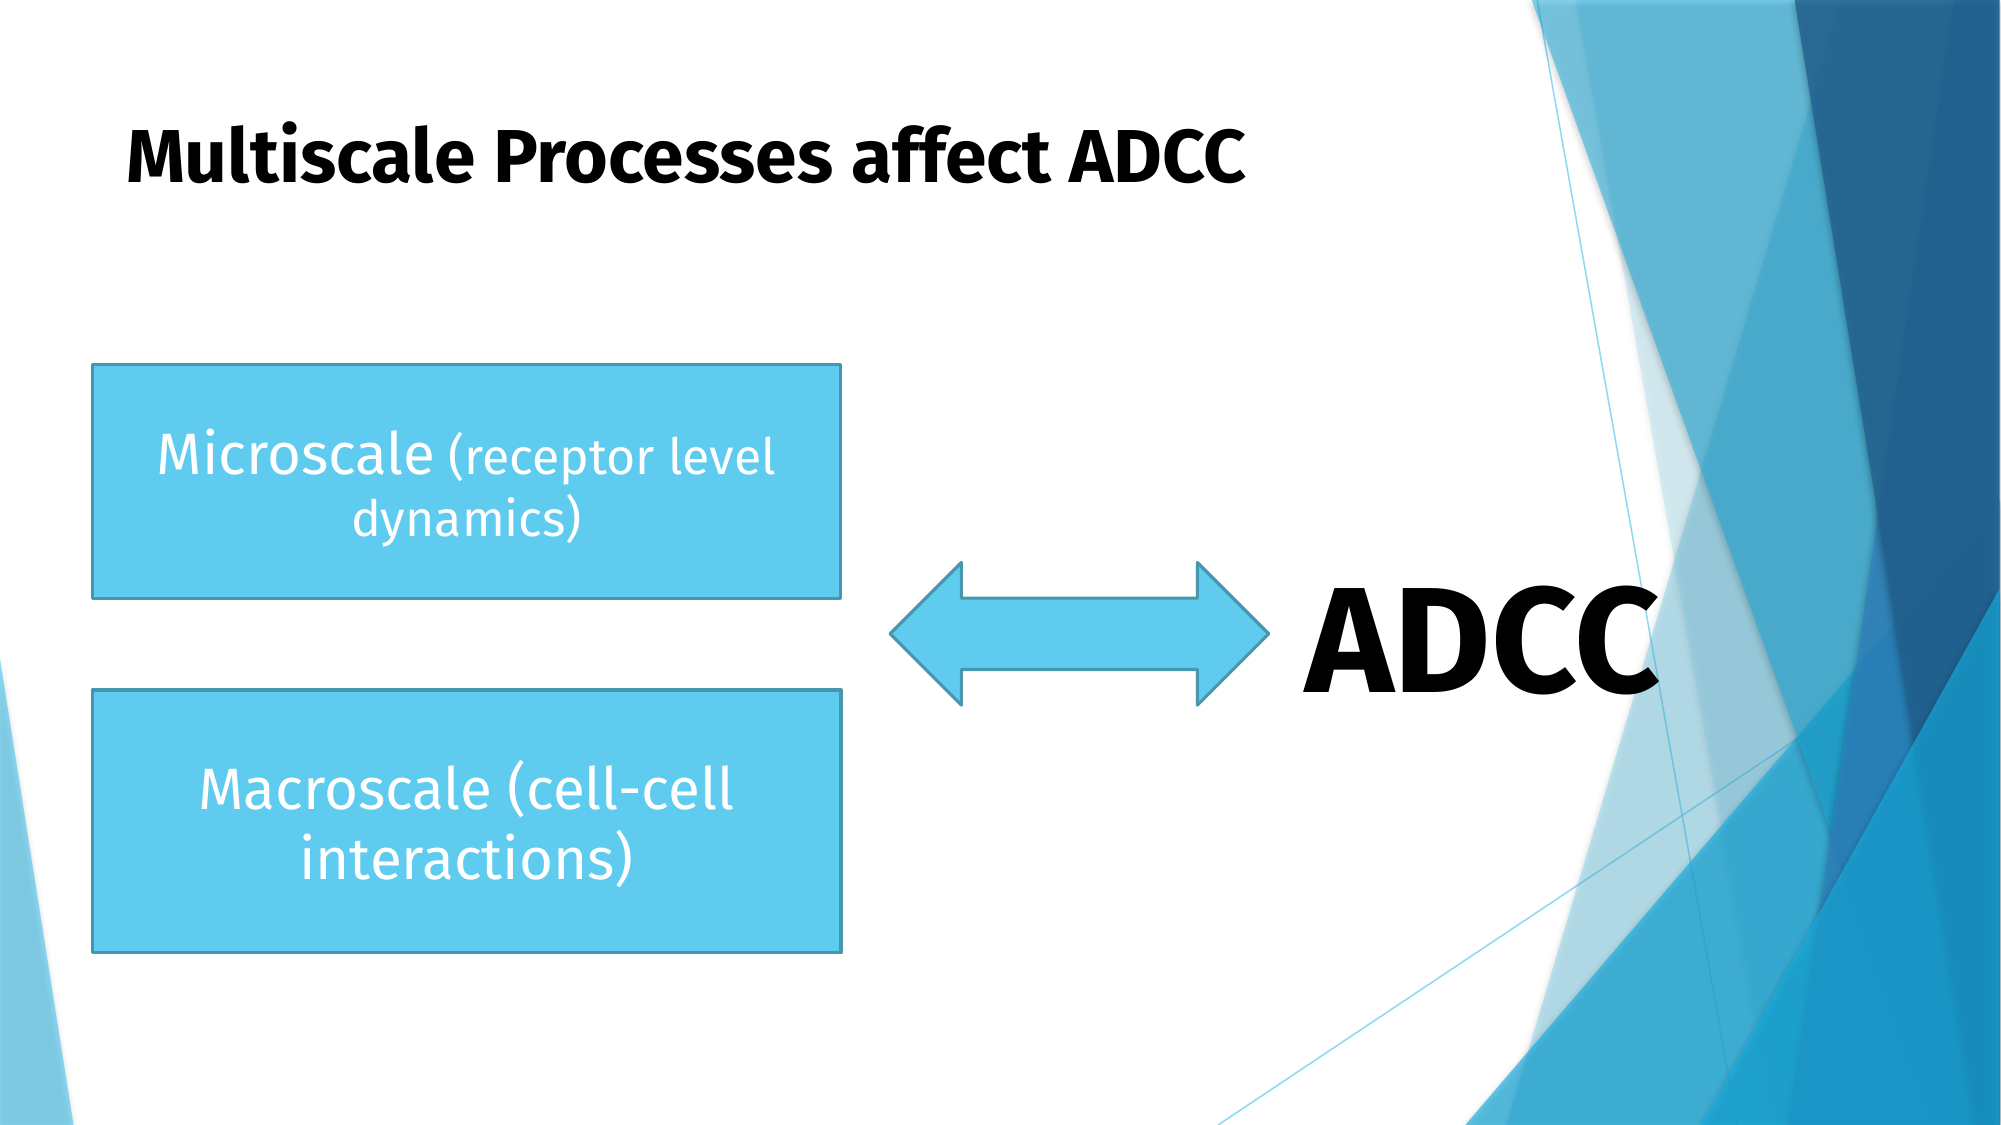

# Multiscale Processes affect ADCC
Microscale (receptor level dynamics)
ADCC

Macroscale (cell-cell interactions)